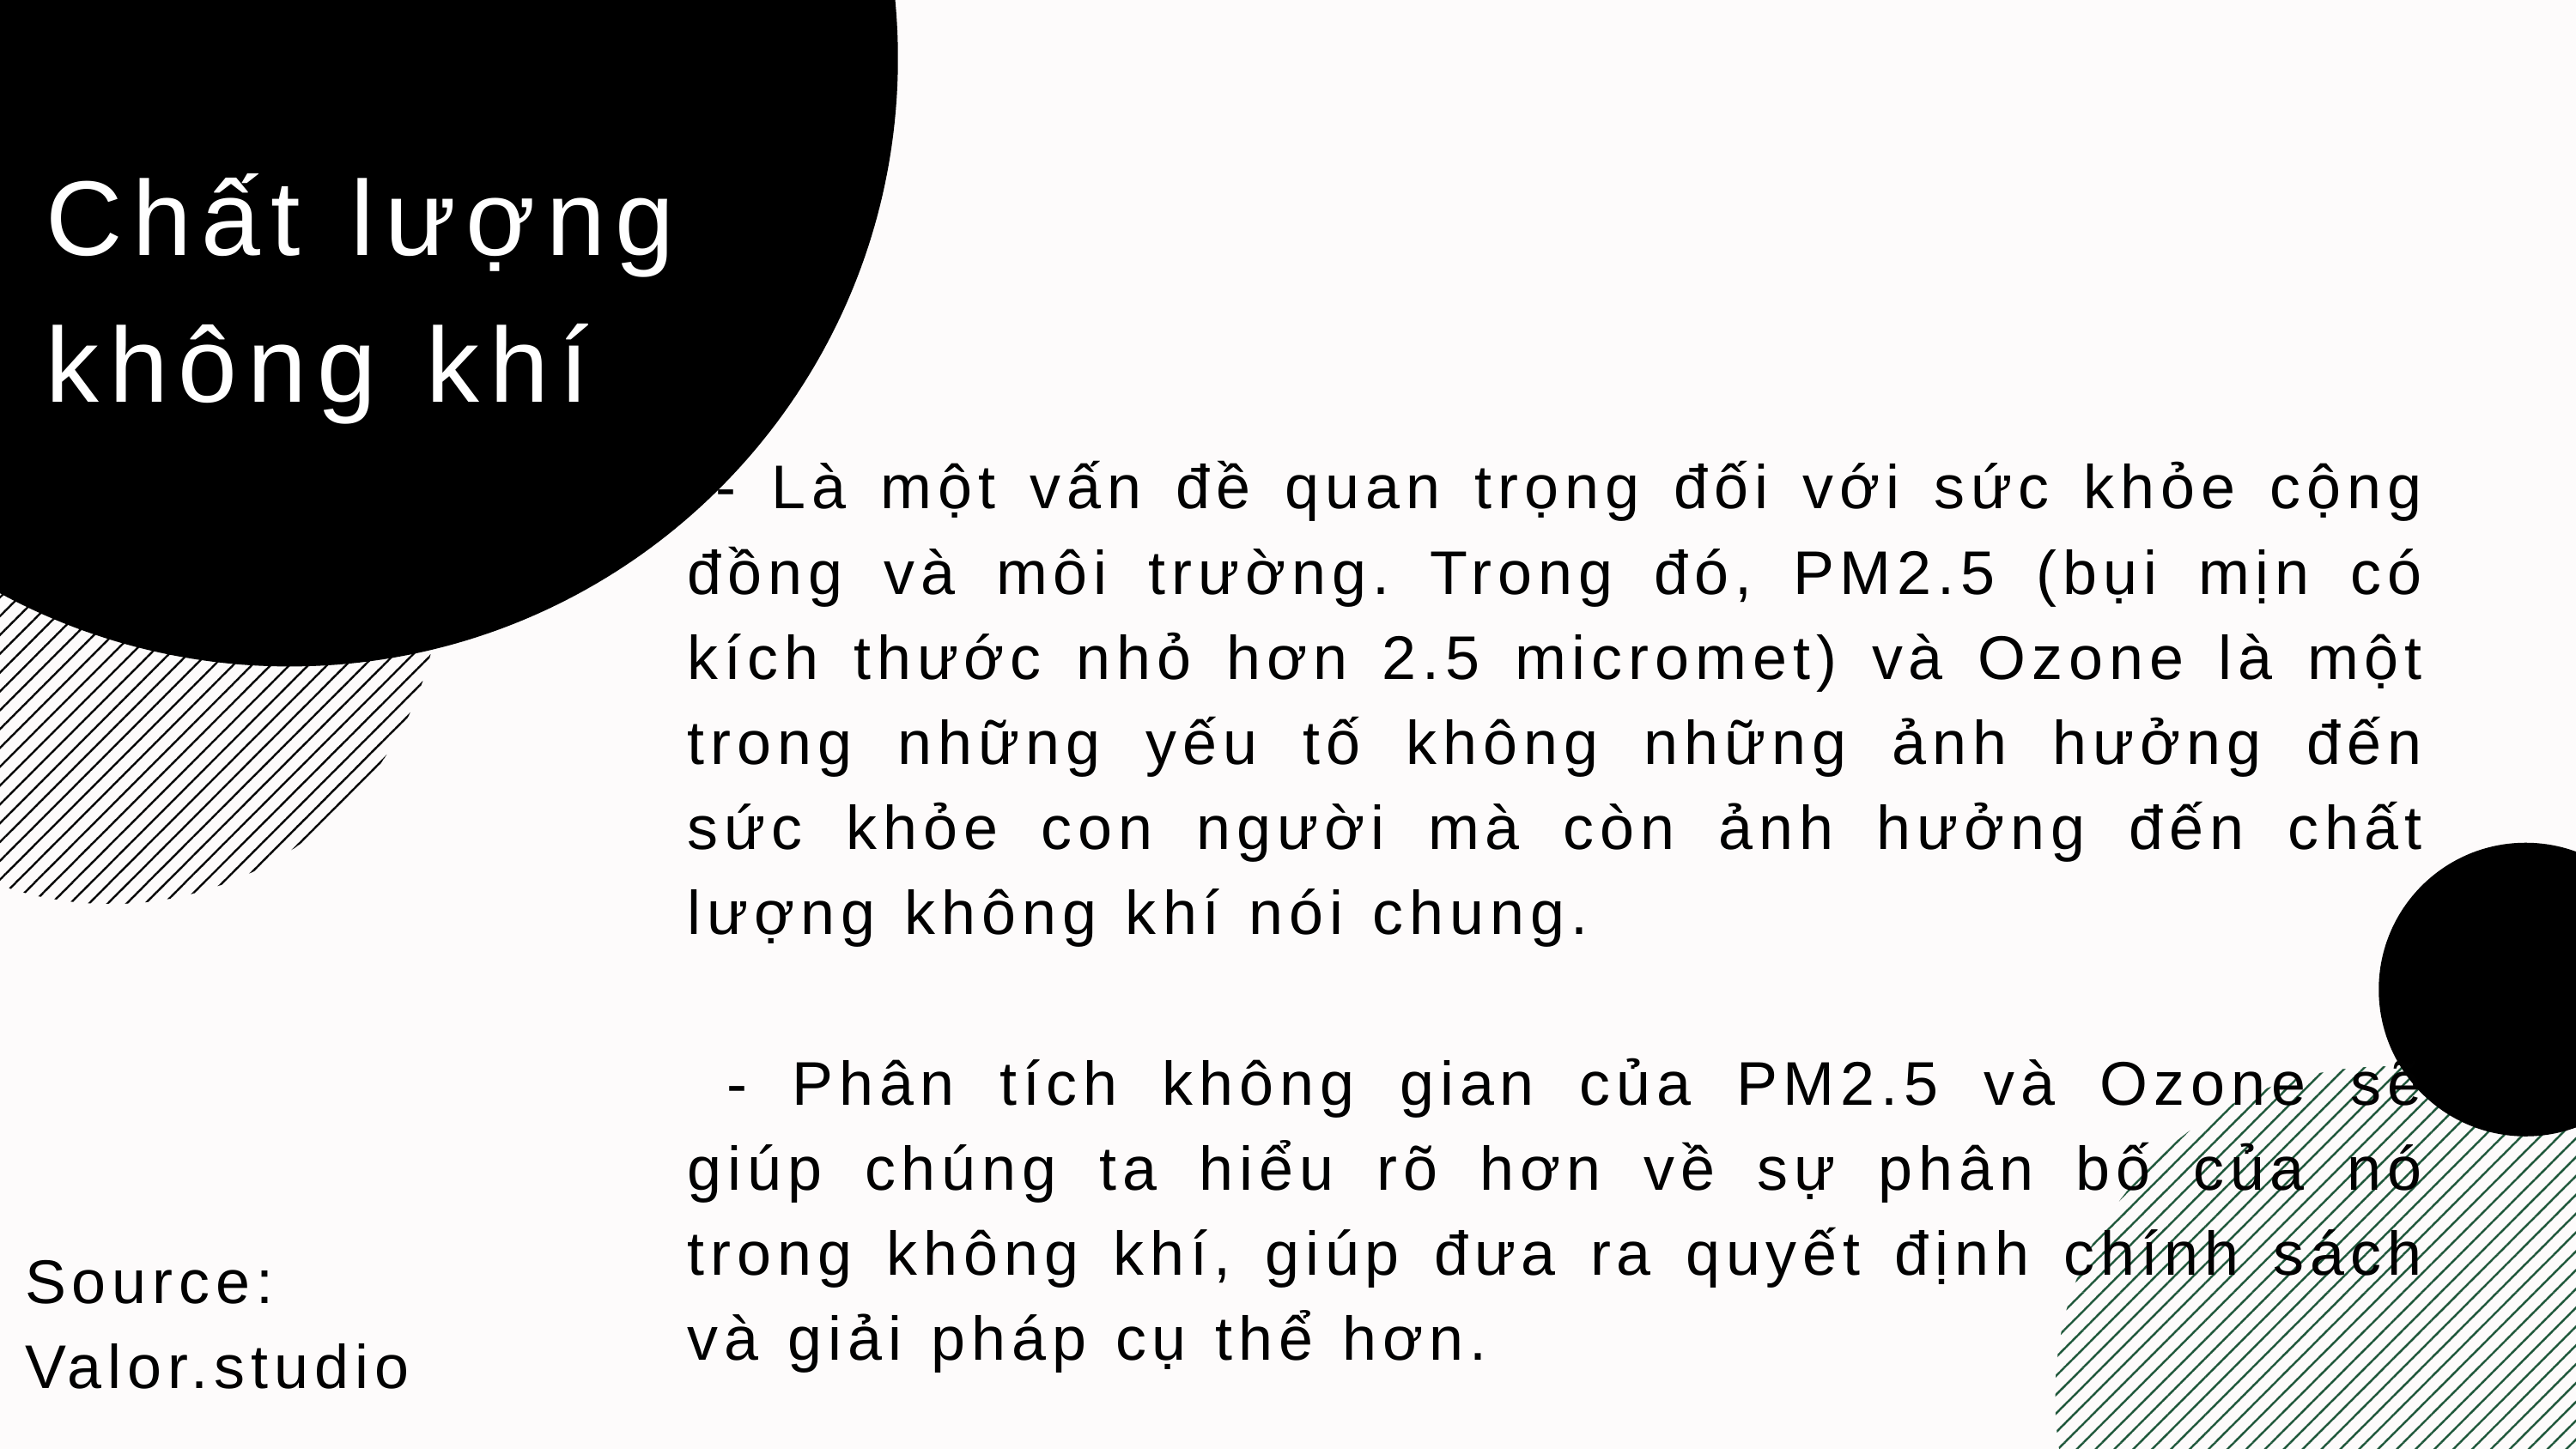

Chất lượng không khí

 - Là một vấn đề quan trọng đối với sức khỏe cộng đồng và môi trường. Trong đó, PM2.5 (bụi mịn có kích thước nhỏ hơn 2.5 micromet) và Ozone là một trong những yếu tố không những ảnh hưởng đến sức khỏe con người mà còn ảnh hưởng đến chất lượng không khí nói chung.

 - Phân tích không gian của PM2.5 và Ozone sẽ giúp chúng ta hiểu rõ hơn về sự phân bố của nó trong không khí, giúp đưa ra quyết định chính sách và giải pháp cụ thể hơn.

Source: Valor.studio